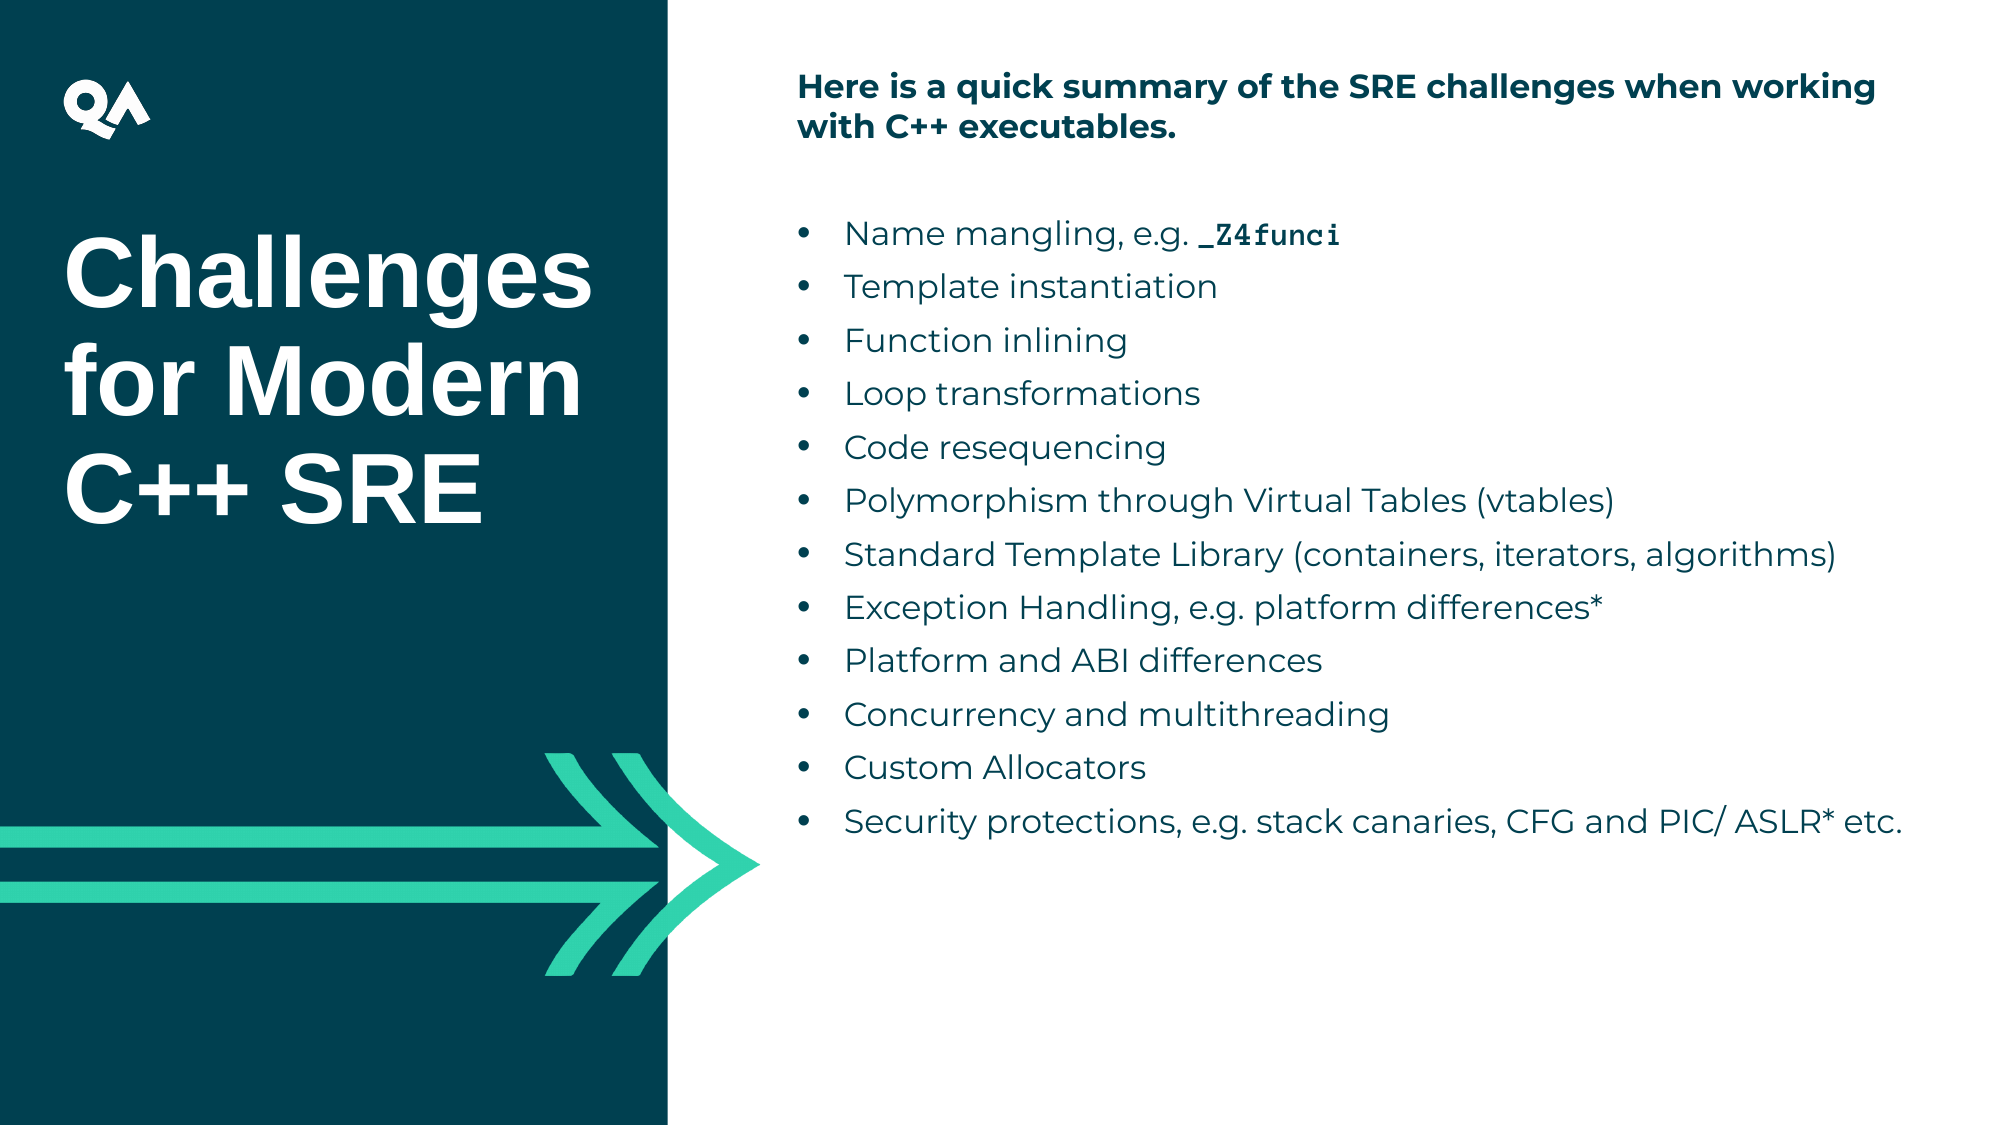

Here is a quick summary of the SRE challenges when working with C++ executables.

Name mangling, e.g. _Z4funci
Template instantiation
Function inlining
Loop transformations
Code resequencing
Polymorphism through Virtual Tables (vtables)
Standard Template Library (containers, iterators, algorithms)
Exception Handling, e.g. platform differences*
Platform and ABI differences
Concurrency and multithreading
Custom Allocators
Security protections, e.g. stack canaries, CFG and PIC/ ASLR* etc.

Challenges for Modern C++ SRE